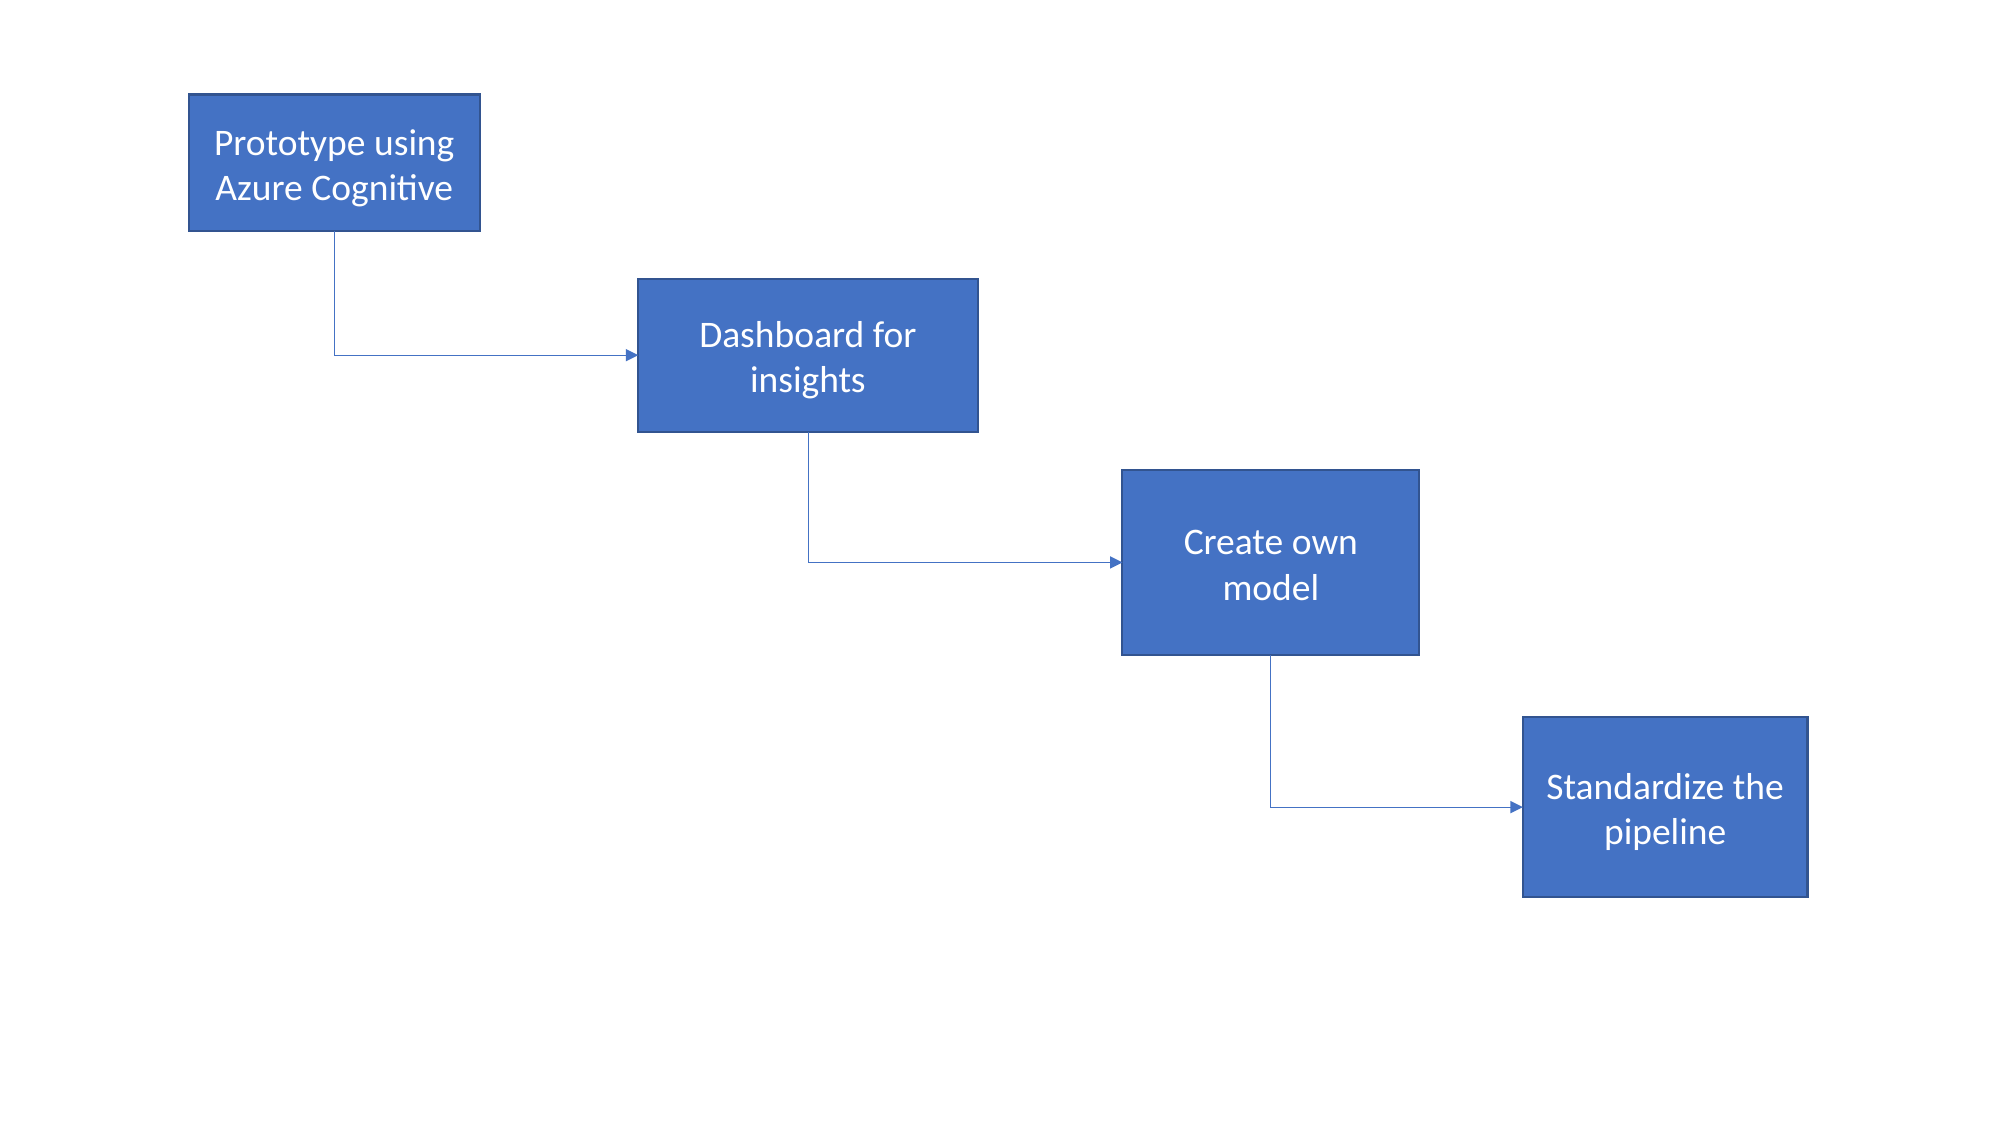

Prototype using Azure Cognitive
Dashboard for insights
Create own model
Standardize the pipeline